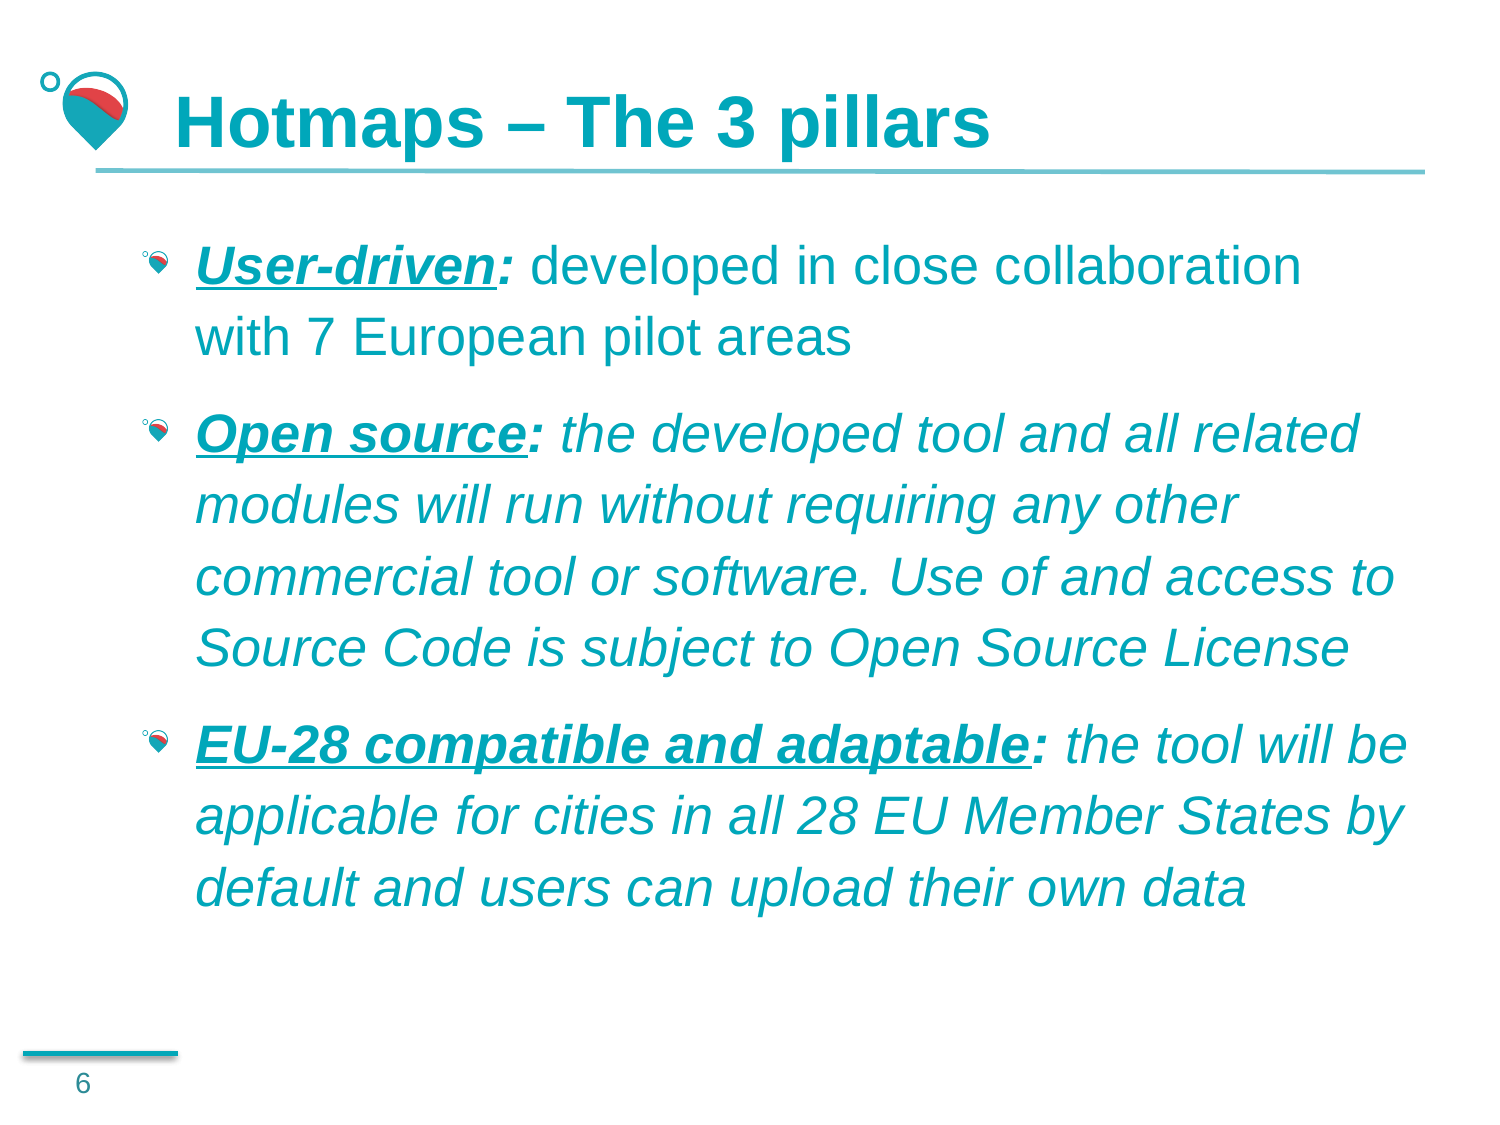

# Hotmaps – The 3 pillars
User-driven: developed in close collaboration with 7 European pilot areas
Open source: the developed tool and all related modules will run without requiring any other commercial tool or software. Use of and access to Source Code is subject to Open Source License
EU-28 compatible and adaptable: the tool will be applicable for cities in all 28 EU Member States by default and users can upload their own data